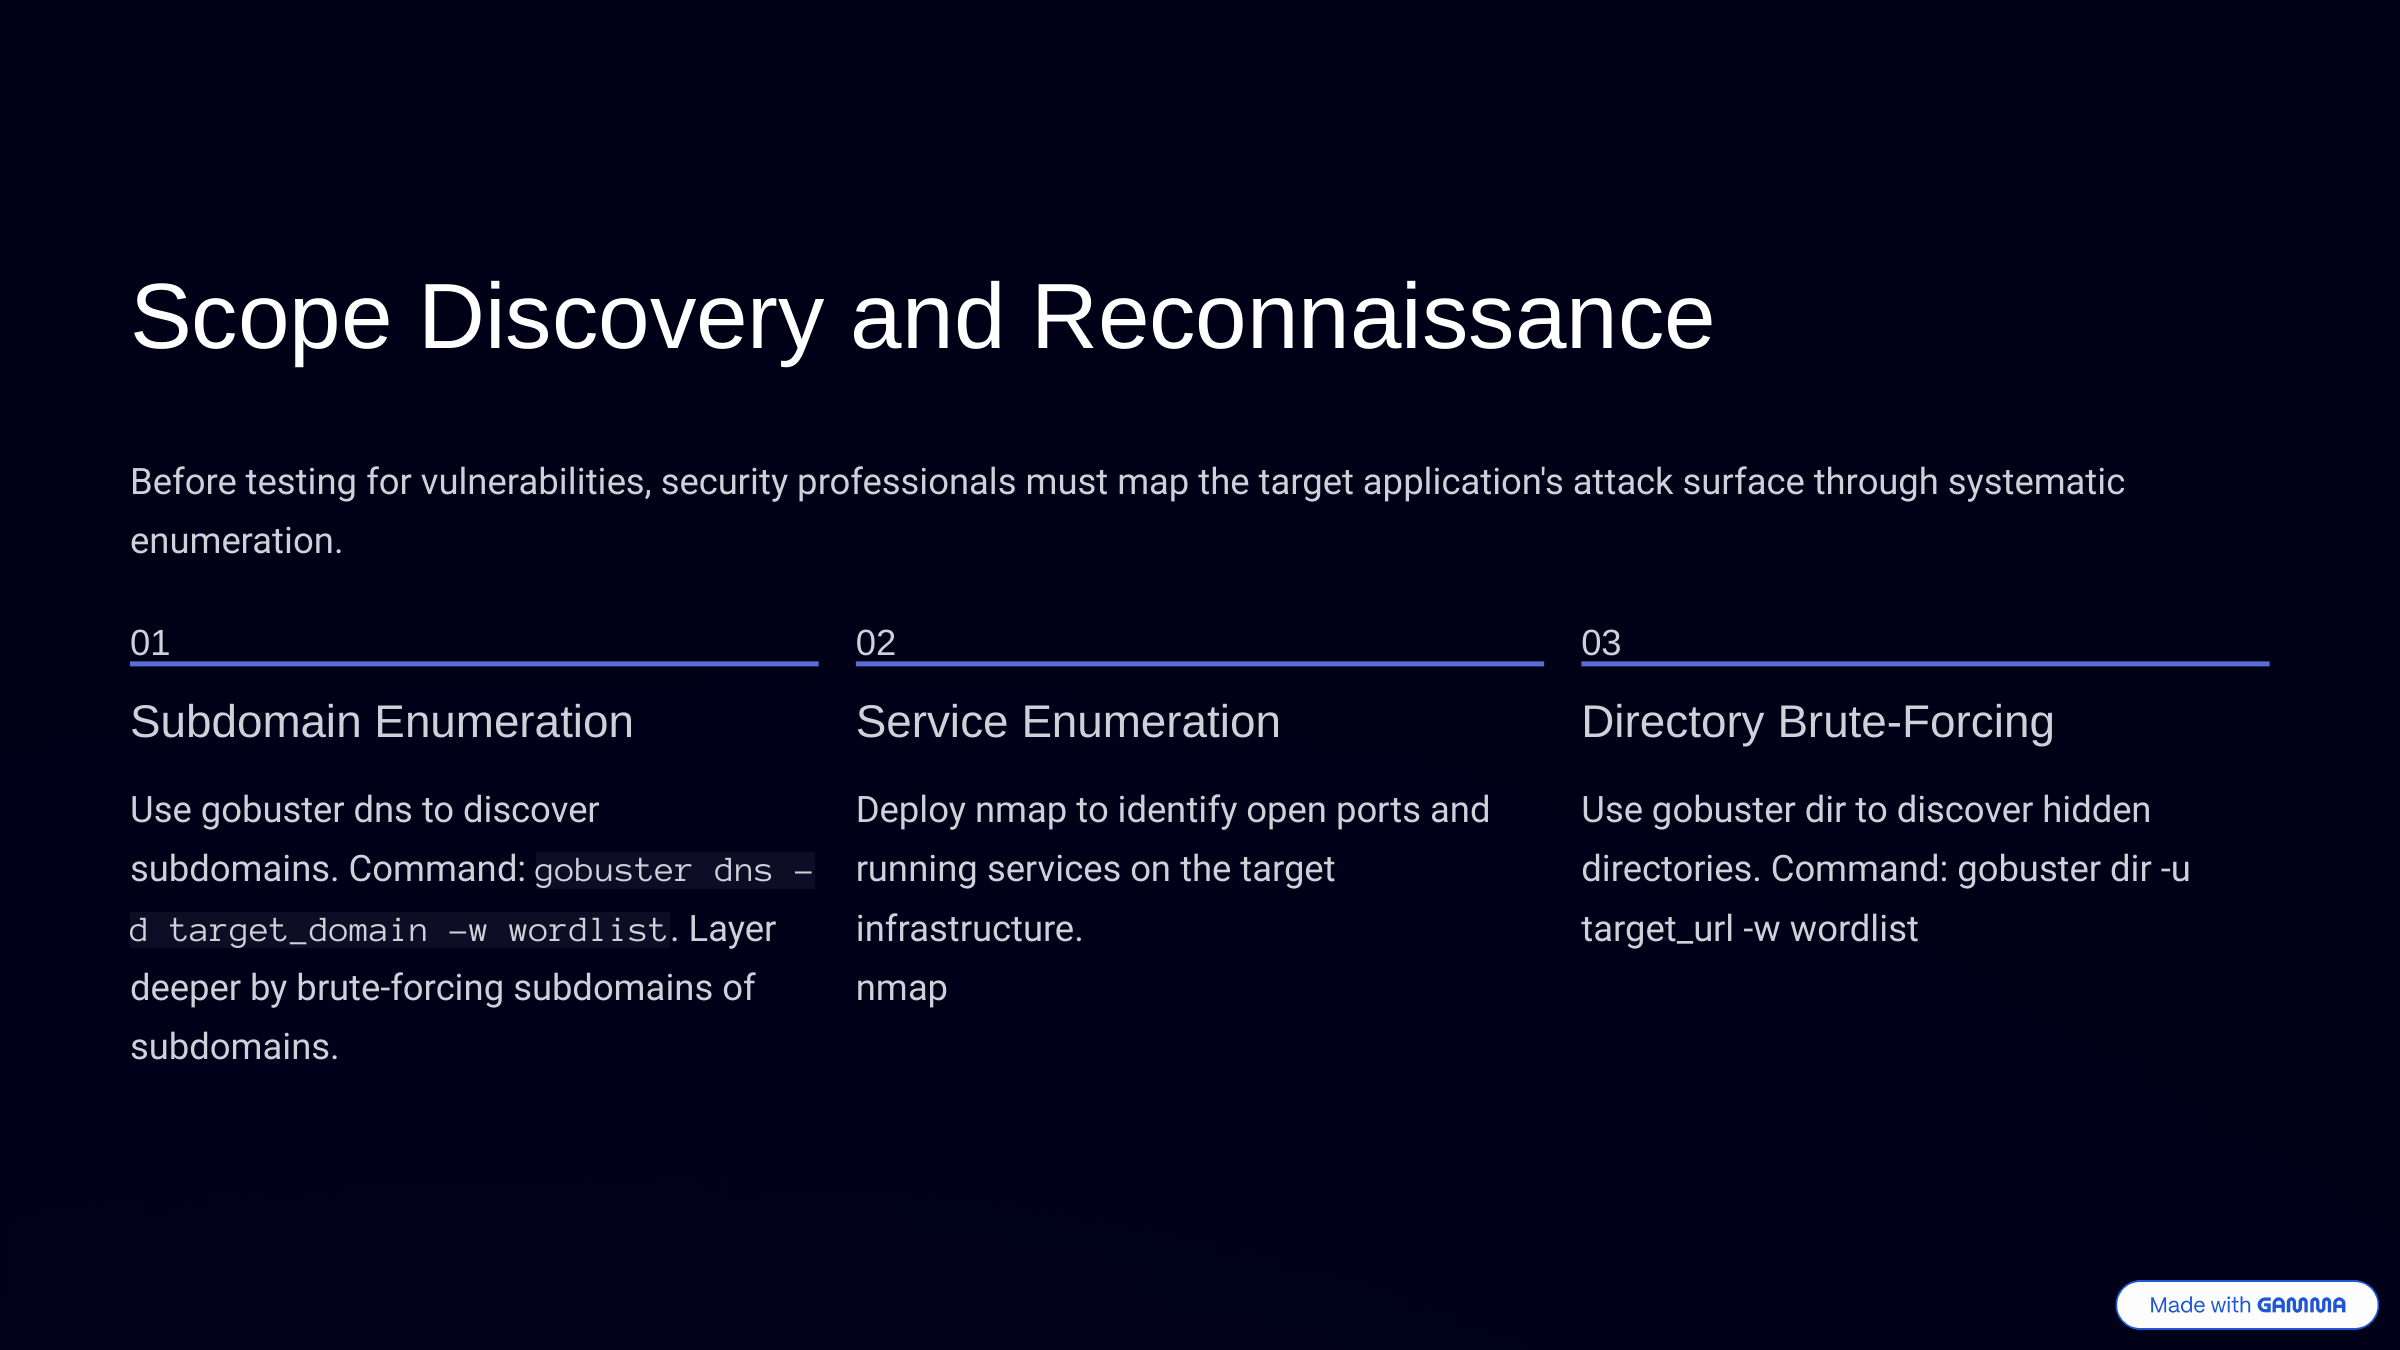

Scope Discovery and Reconnaissance
Before testing for vulnerabilities, security professionals must map the target application's attack surface through systematic enumeration.
01
02
03

Subdomain Enumeration
Service Enumeration
Directory Brute-Forcing
Use gobuster dns to discover subdomains. Command: gobuster dns -d target_domain -w wordlist. Layer deeper by brute-forcing subdomains of subdomains.
Deploy nmap to identify open ports and running services on the target infrastructure.
nmap
Use gobuster dir to discover hidden directories. Command: gobuster dir -u target_url -w wordlist